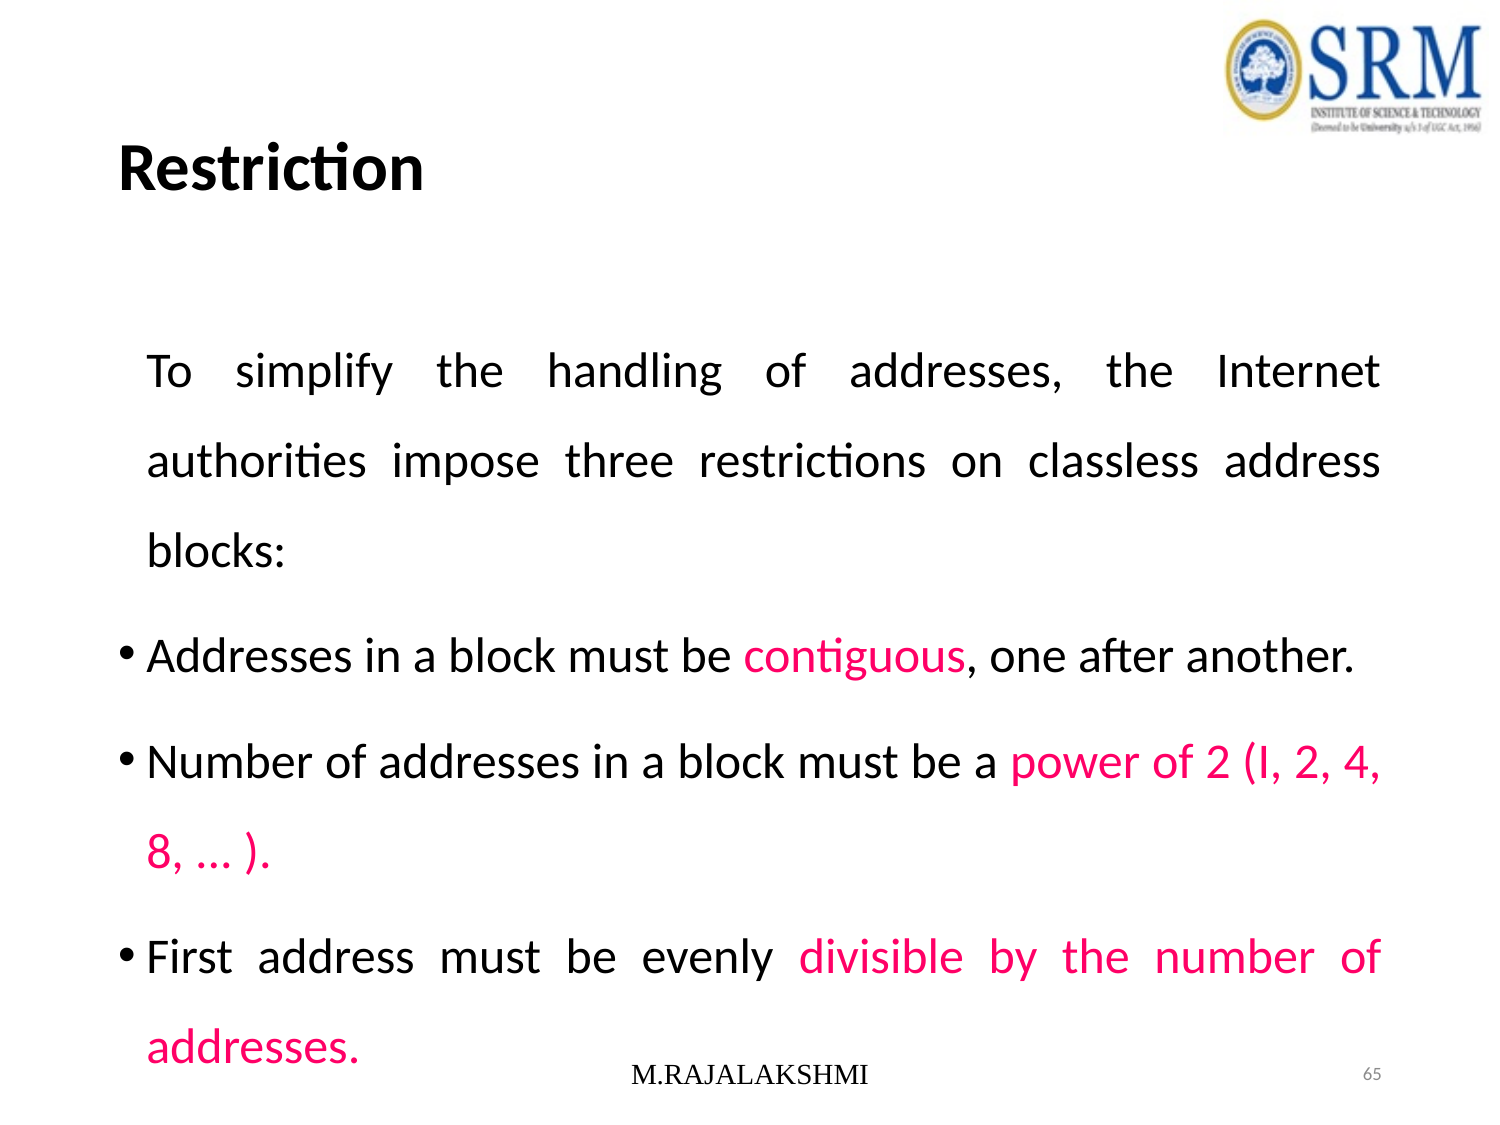

# Restriction
	To simplify the handling of addresses, the Internet authorities impose three restrictions on classless address blocks:
Addresses in a block must be contiguous, one after another.
Number of addresses in a block must be a power of 2 (I, 2, 4, 8, ... ).
First address must be evenly divisible by the number of addresses.

M.RAJALAKSHMI
65